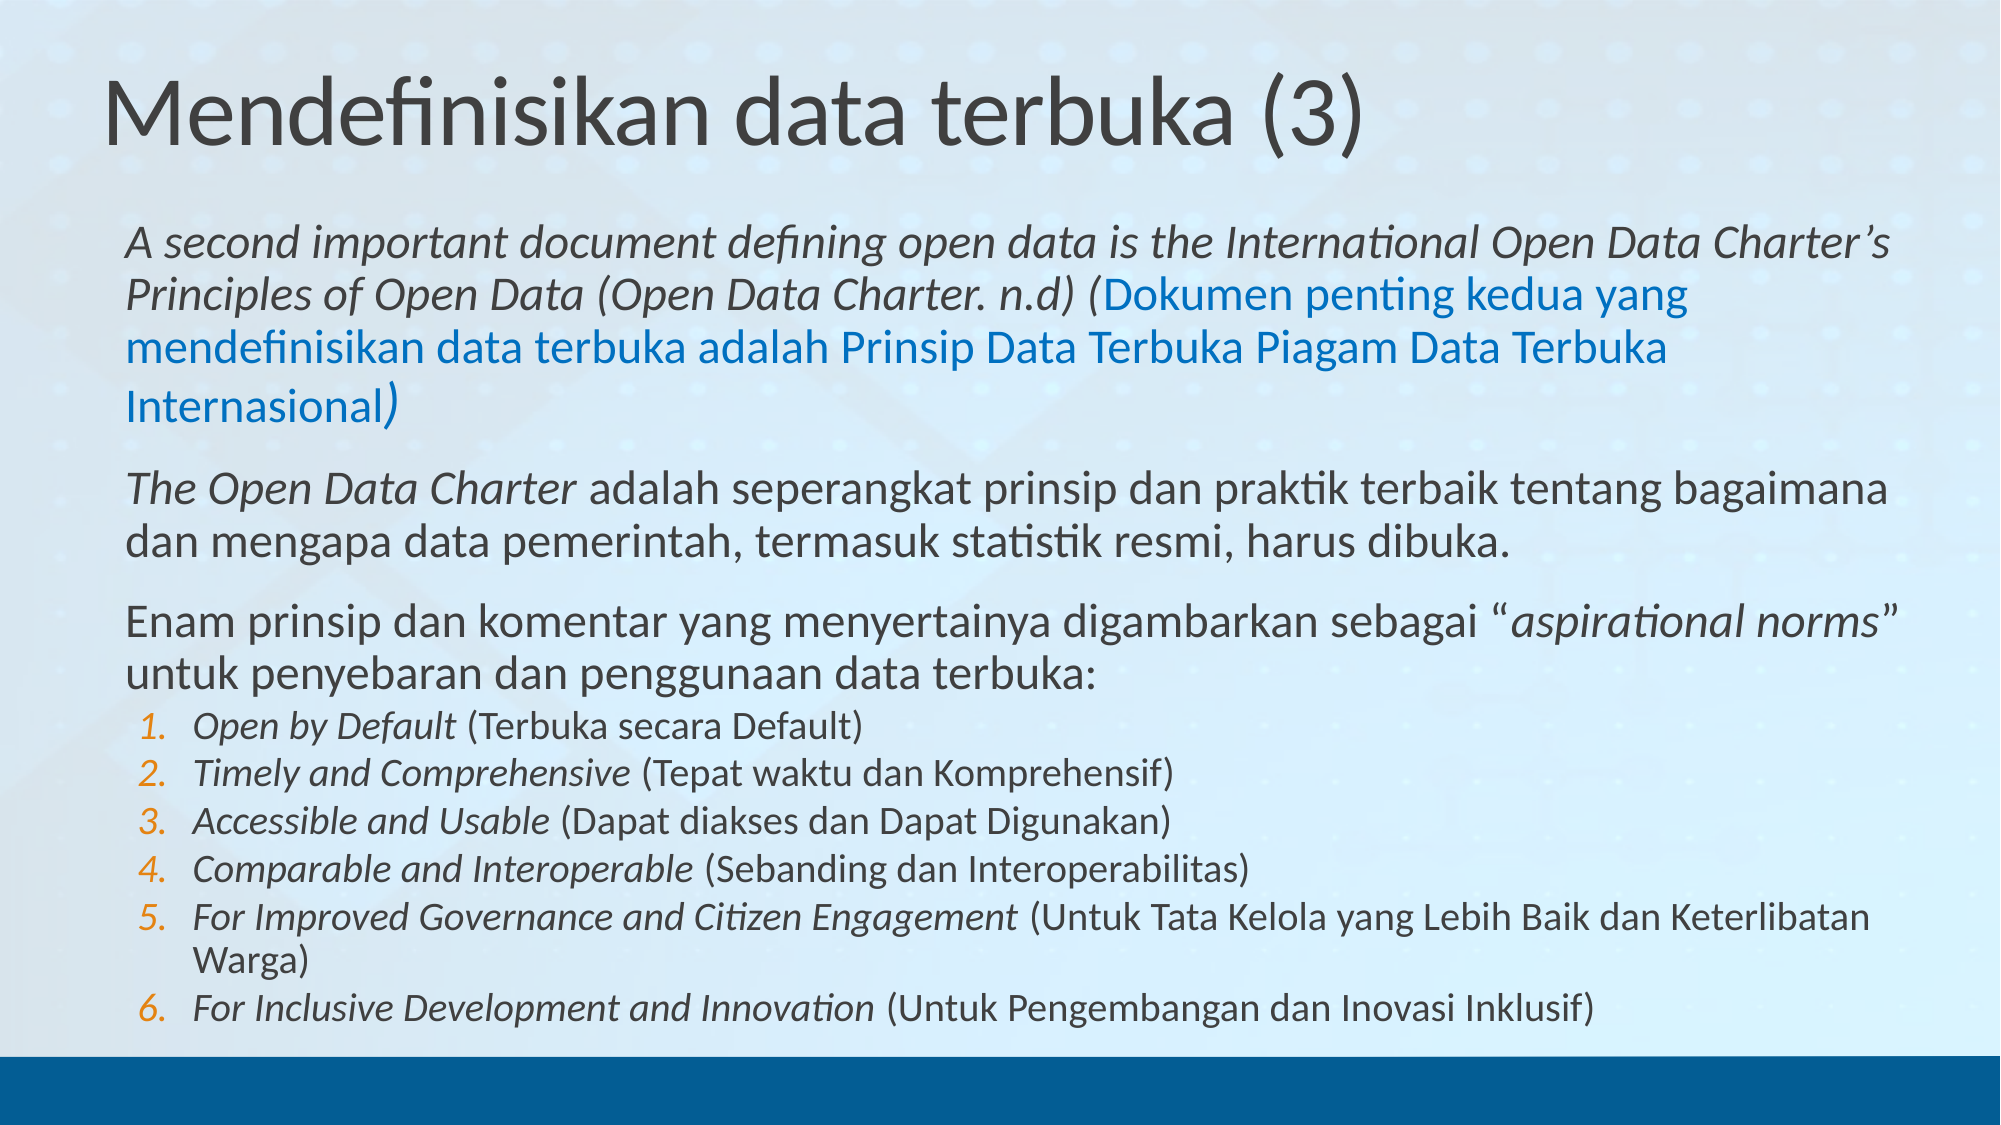

Mendefinisikan data terbuka (3)
A second important document defining open data is the International Open Data Charter’s Principles of Open Data (Open Data Charter. n.d) (Dokumen penting kedua yang mendefinisikan data terbuka adalah Prinsip Data Terbuka Piagam Data Terbuka Internasional)
The Open Data Charter adalah seperangkat prinsip dan praktik terbaik tentang bagaimana dan mengapa data pemerintah, termasuk statistik resmi, harus dibuka.
Enam prinsip dan komentar yang menyertainya digambarkan sebagai “aspirational norms” untuk penyebaran dan penggunaan data terbuka:
Open by Default (Terbuka secara Default)
Timely and Comprehensive (Tepat waktu dan Komprehensif)
Accessible and Usable (Dapat diakses dan Dapat Digunakan)
Comparable and Interoperable (Sebanding dan Interoperabilitas)
For Improved Governance and Citizen Engagement (Untuk Tata Kelola yang Lebih Baik dan Keterlibatan Warga)
For Inclusive Development and Innovation (Untuk Pengembangan dan Inovasi Inklusif)